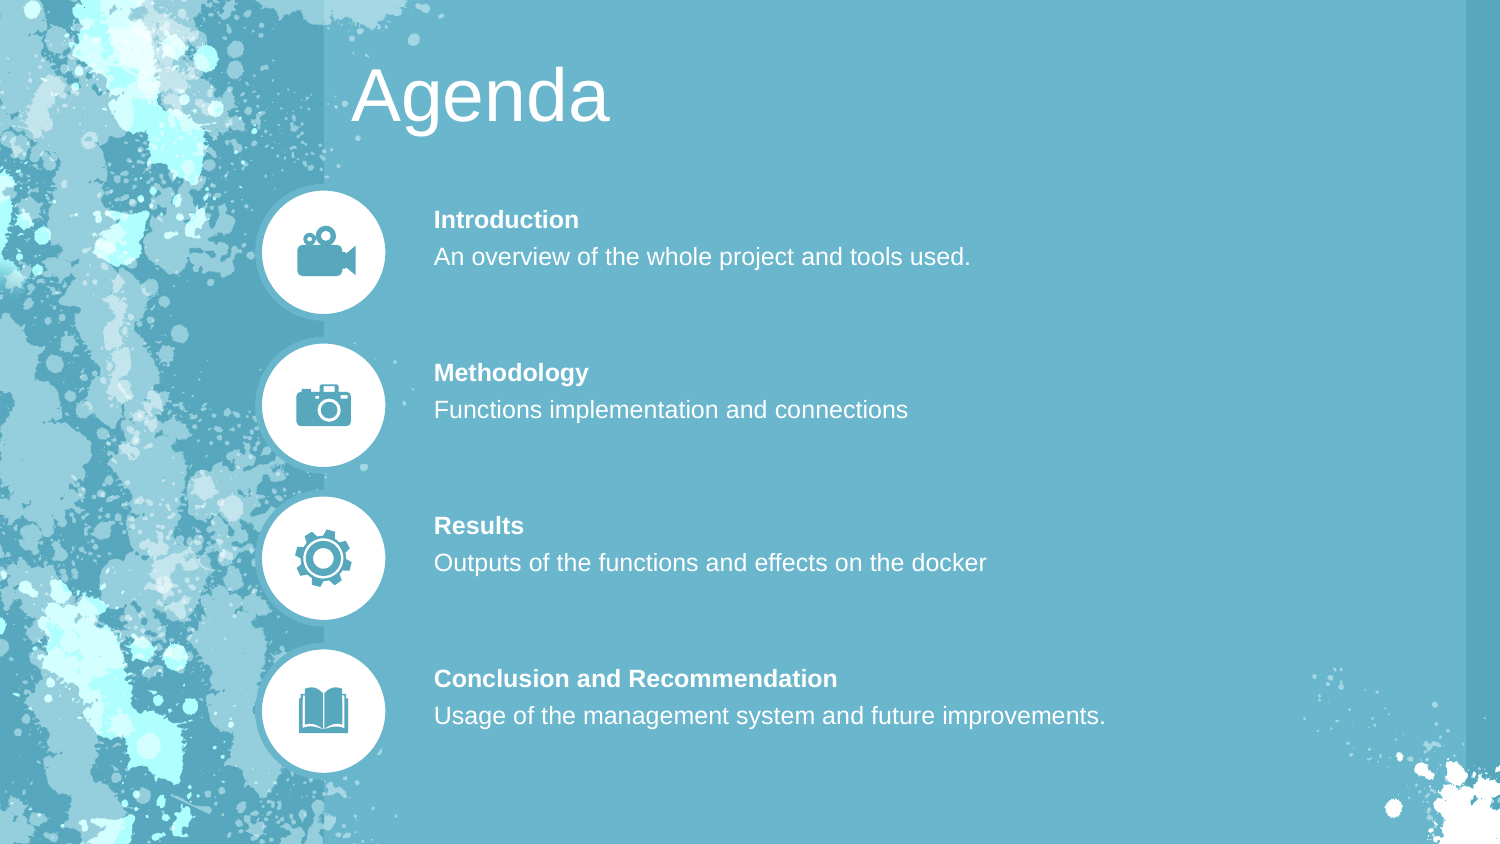

Agenda

Introduction
An overview of the whole project and tools used.

Methodology
Functions implementation and connections

Results
Outputs of the functions and effects on the docker

Conclusion and Recommendation
Usage of the management system and future improvements.